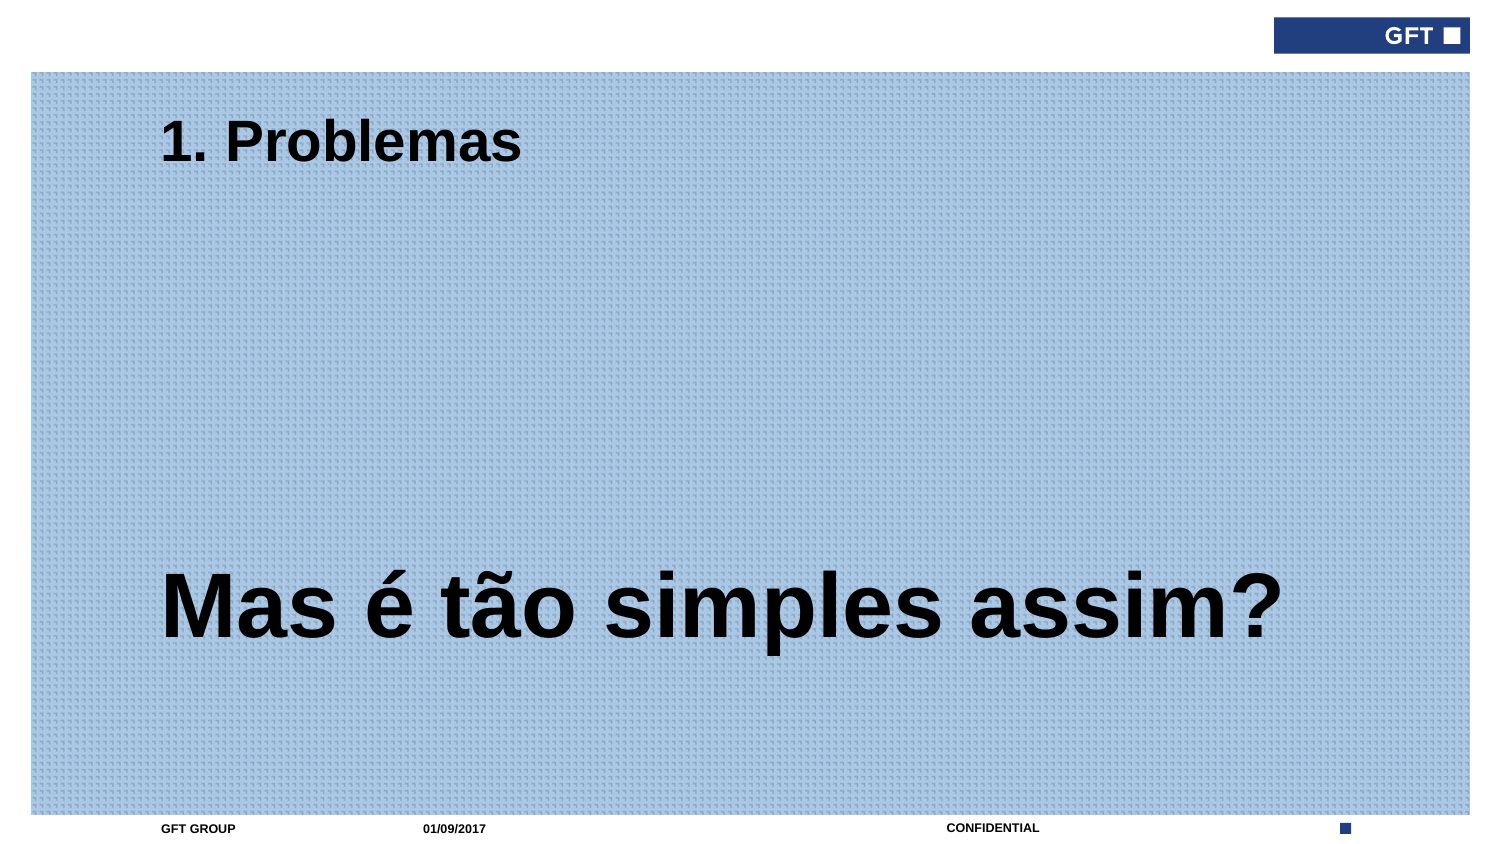

1. Problemas
# Mas é tão simples assim?
01/09/2017